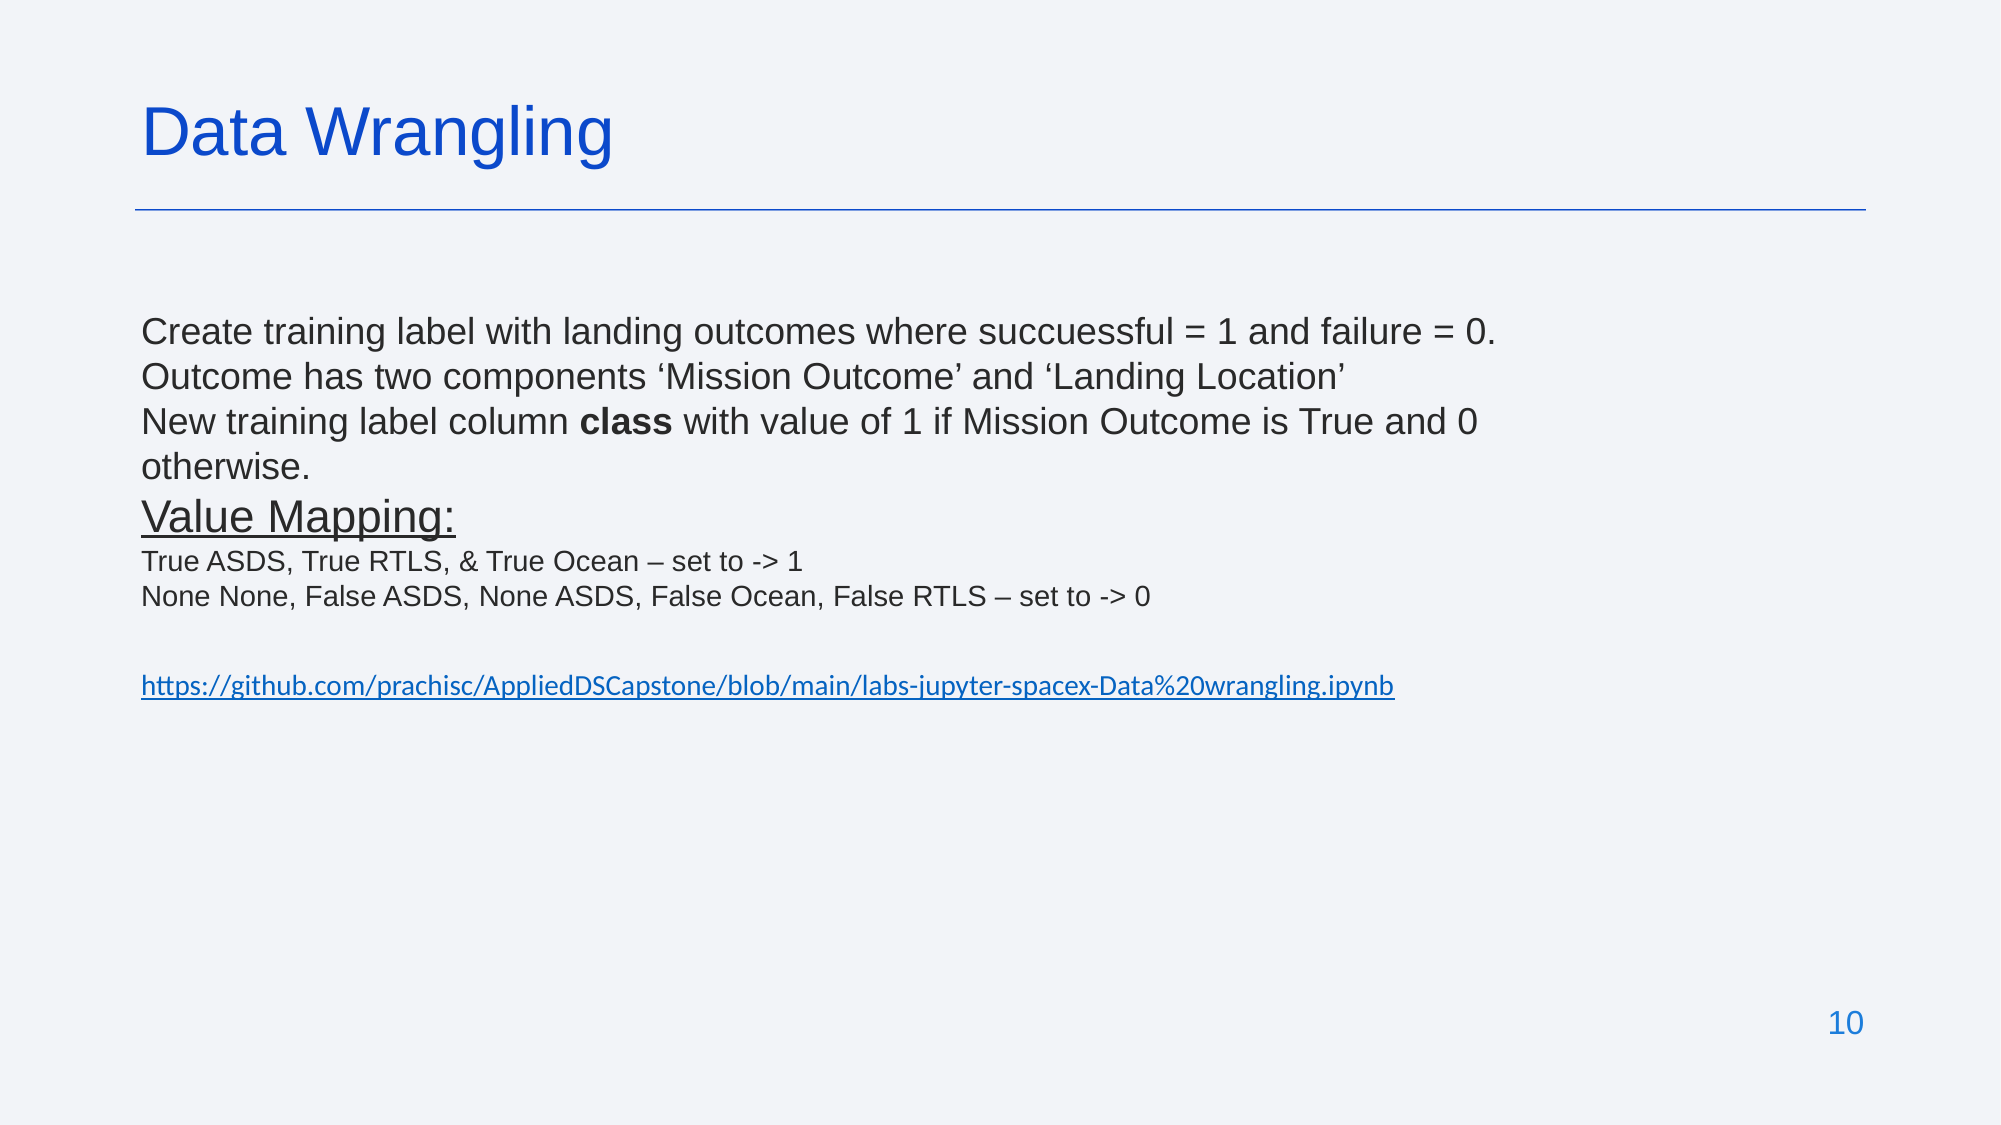

Data Wrangling
Create training label with landing outcomes where succuessful = 1 and failure = 0.
Outcome has two components ‘Mission Outcome’ and ‘Landing Location’
New training label column class with value of 1 if Mission Outcome is True and 0 otherwise.
Value Mapping:
True ASDS, True RTLS, & True Ocean – set to -> 1
None None, False ASDS, None ASDS, False Ocean, False RTLS – set to -> 0

https://github.com/prachisc/AppliedDSCapstone/blob/main/labs-jupyter-spacex-Data%20wrangling.ipynb

10